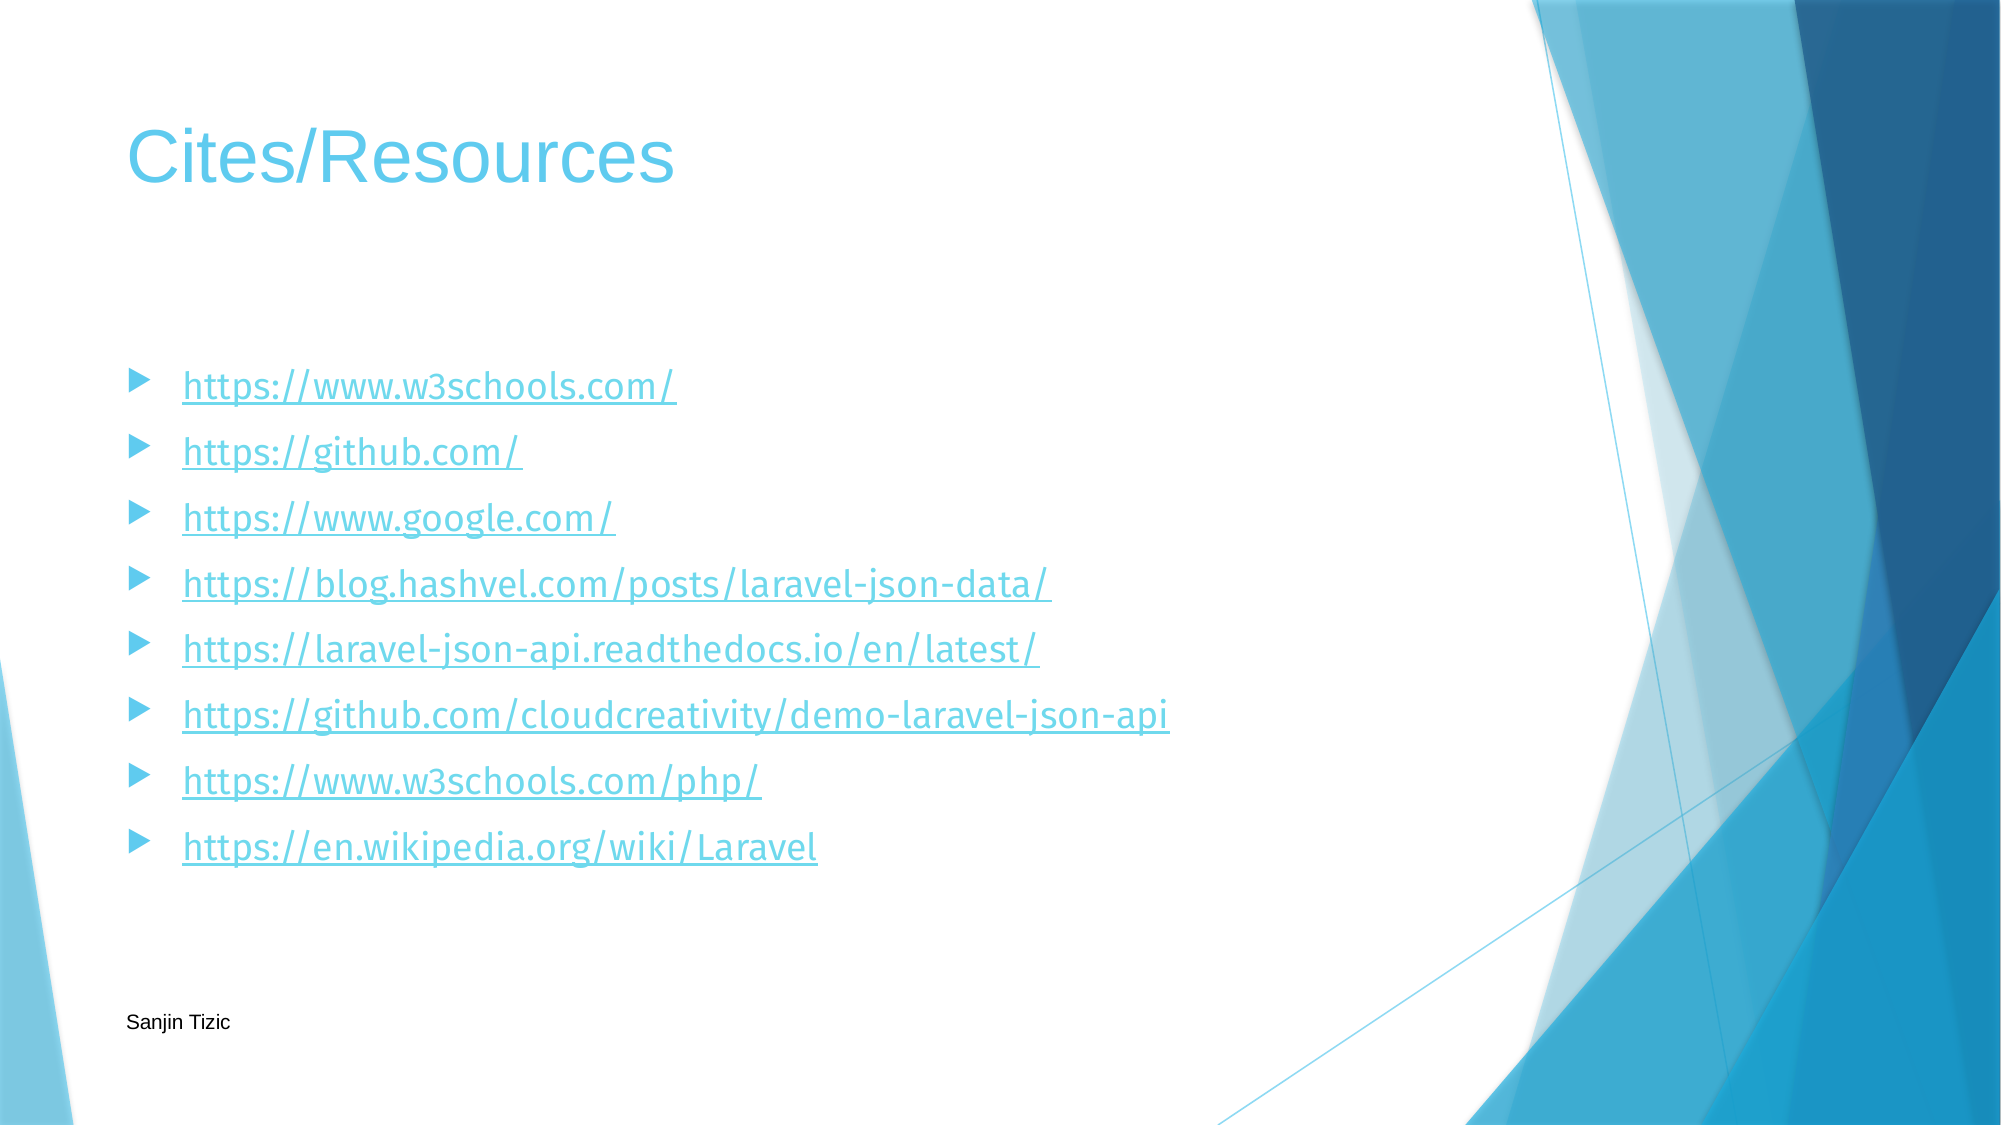

# Cites/Resources
https://www.w3schools.com/
https://github.com/
https://www.google.com/
https://blog.hashvel.com/posts/laravel-json-data/
https://laravel-json-api.readthedocs.io/en/latest/
https://github.com/cloudcreativity/demo-laravel-json-api
https://www.w3schools.com/php/
https://en.wikipedia.org/wiki/Laravel

Sanjin Tizic